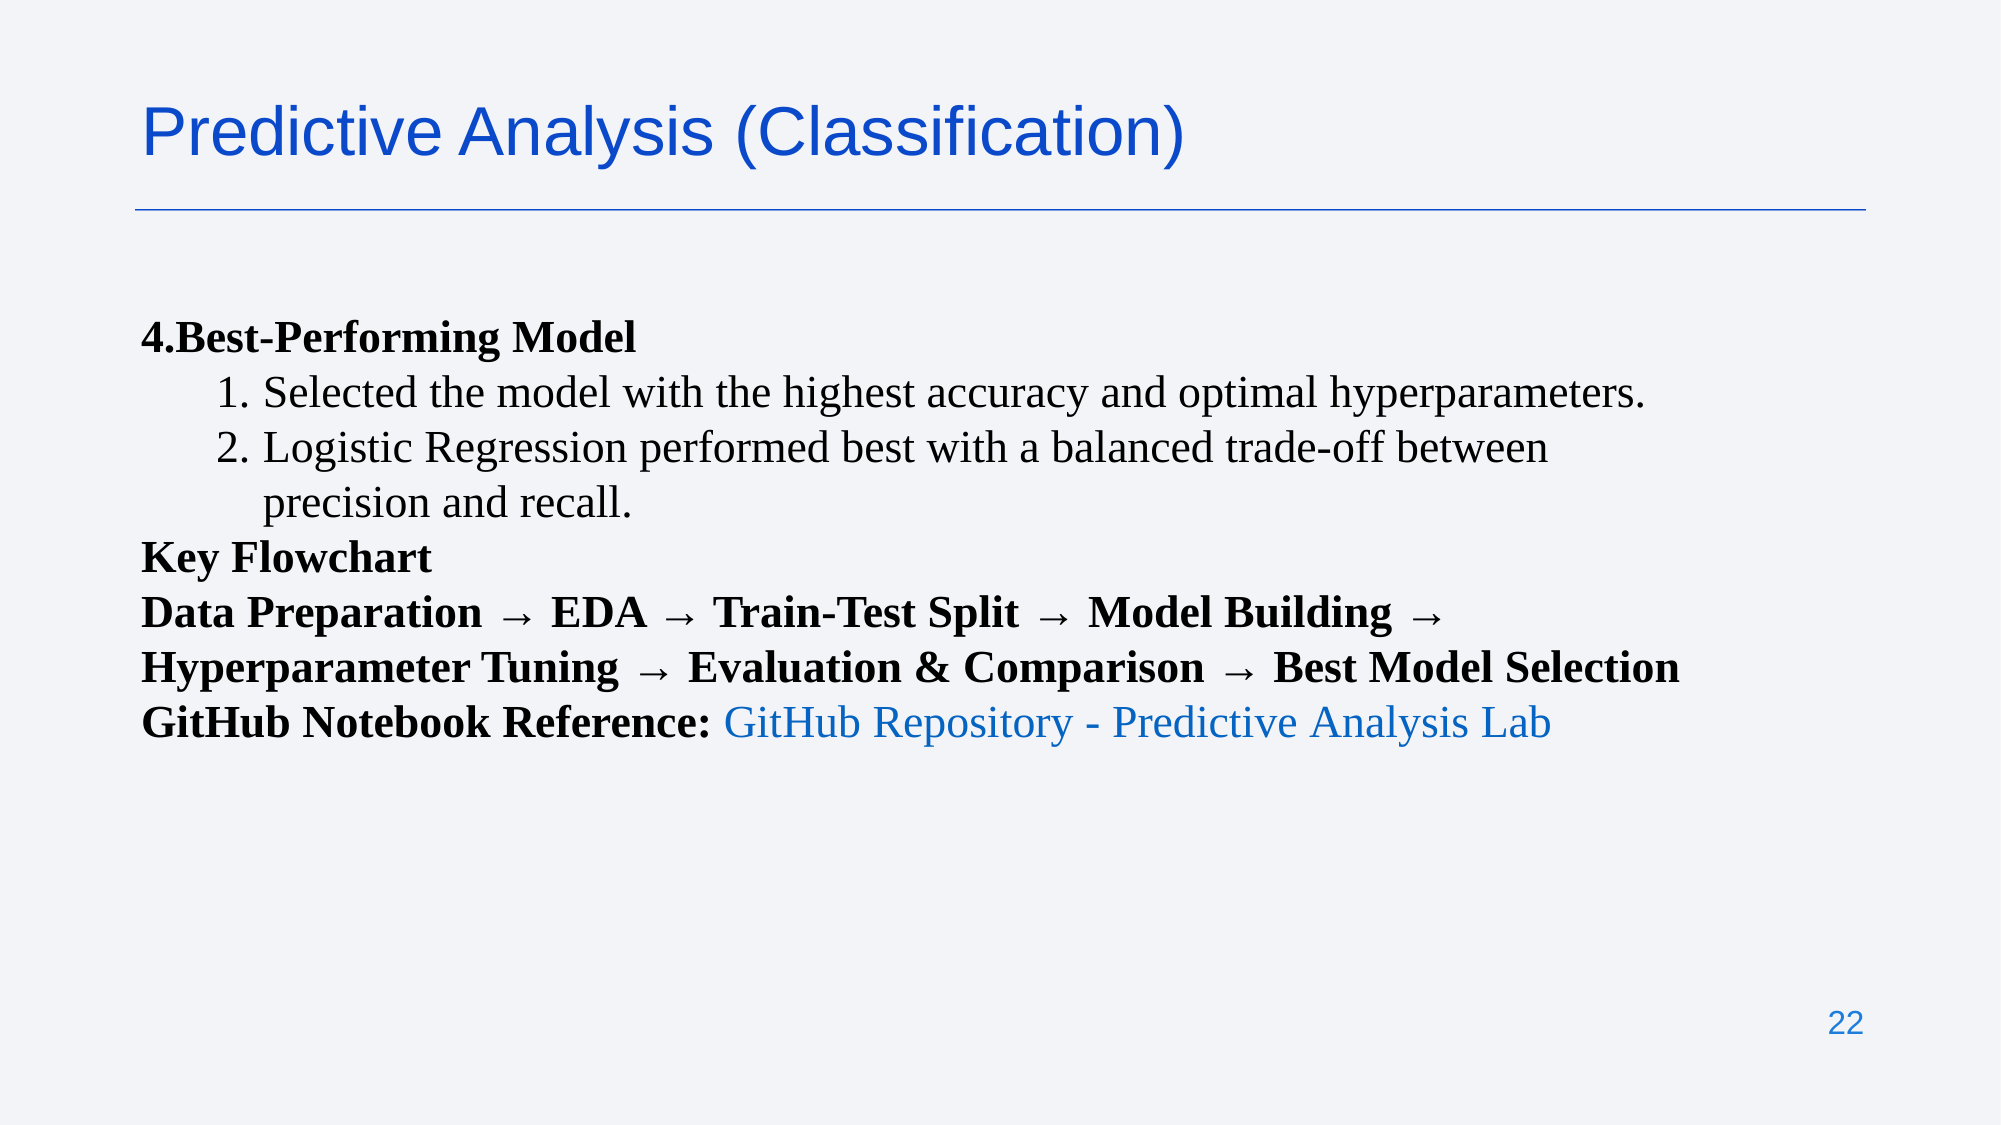

Predictive Analysis (Classification)
4.Best-Performing Model
Selected the model with the highest accuracy and optimal hyperparameters.
Logistic Regression performed best with a balanced trade-off between precision and recall.
Key Flowchart
Data Preparation → EDA → Train-Test Split → Model Building → Hyperparameter Tuning → Evaluation & Comparison → Best Model Selection
GitHub Notebook Reference: GitHub Repository - Predictive Analysis Lab
22